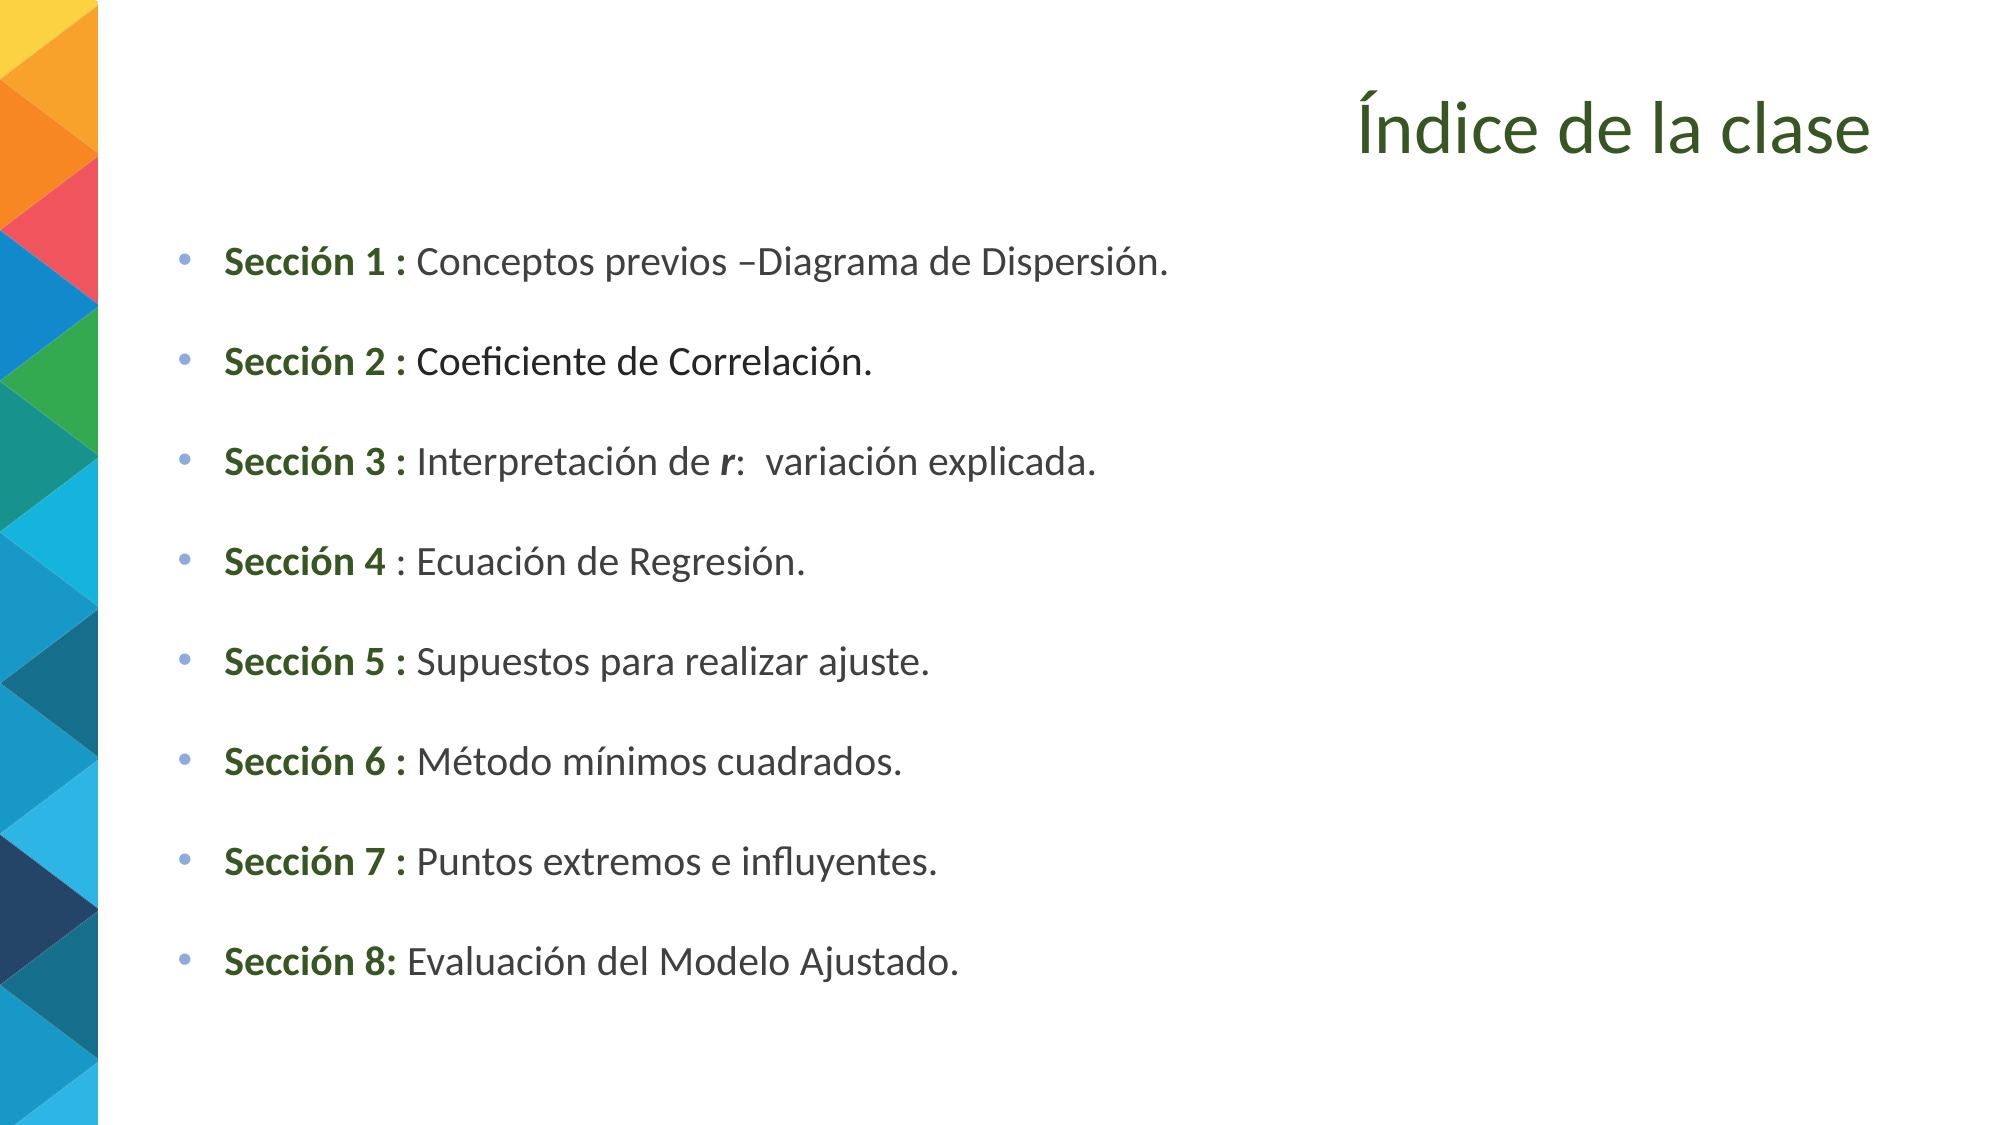

Índice de la clase
Sección 1 : Conceptos previos –Diagrama de Dispersión.

Sección 2 : Coeficiente de Correlación.

Sección 3 : Interpretación de r:  variación explicada.

Sección 4 : Ecuación de Regresión.

Sección 5 : Supuestos para realizar ajuste.

Sección 6 : Método mínimos cuadrados.

Sección 7 : Puntos extremos e influyentes.

Sección 8: Evaluación del Modelo Ajustado.